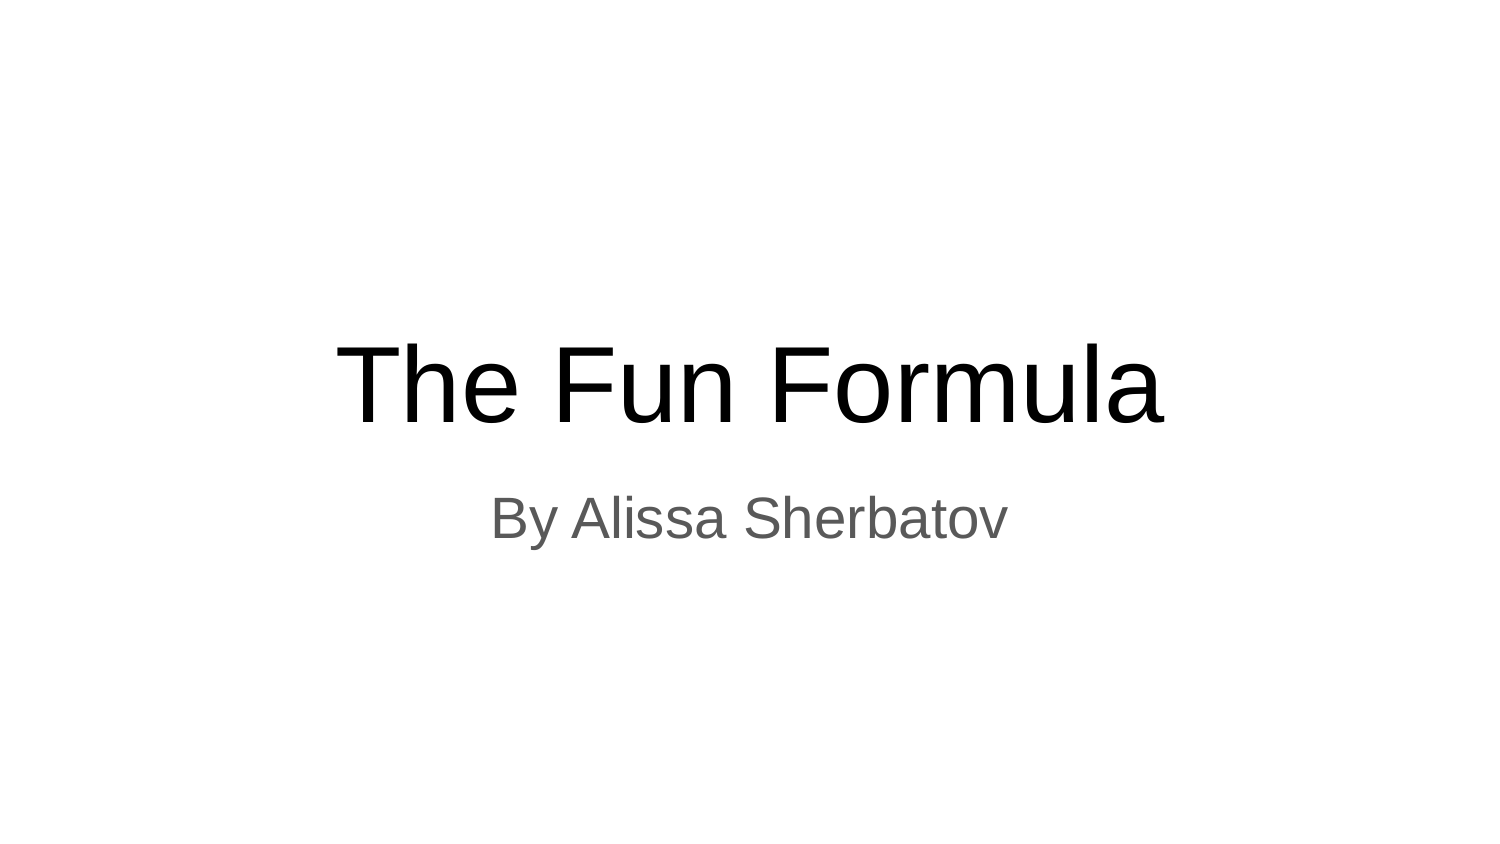

# The Fun Formula
By Alissa Sherbatov